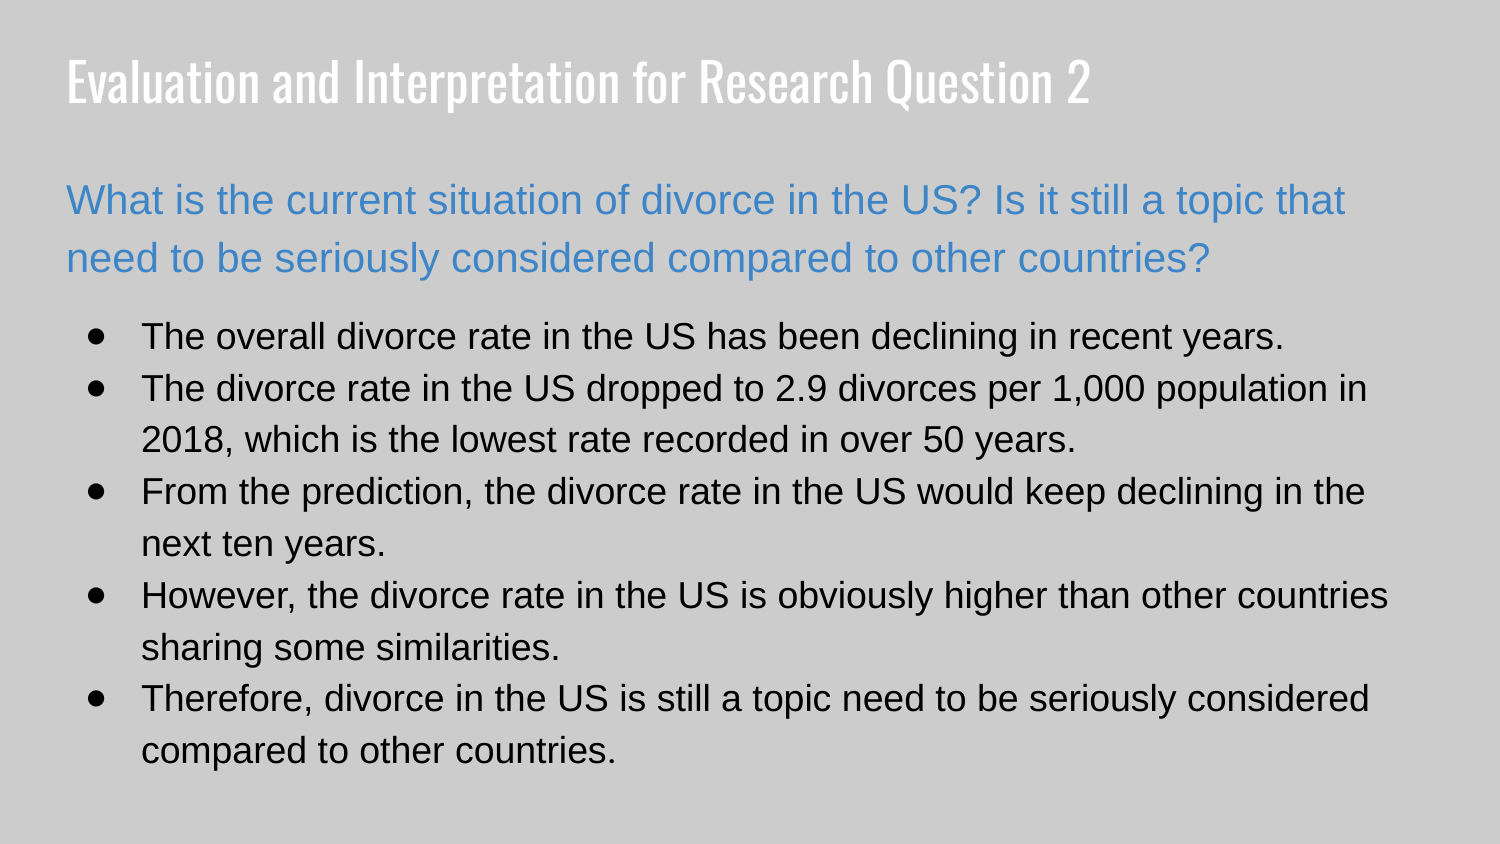

# Evaluation and Interpretation for Research Question 2
What is the current situation of divorce in the US? Is it still a topic that need to be seriously considered compared to other countries?
The overall divorce rate in the US has been declining in recent years.
The divorce rate in the US dropped to 2.9 divorces per 1,000 population in 2018, which is the lowest rate recorded in over 50 years.
From the prediction, the divorce rate in the US would keep declining in the next ten years.
However, the divorce rate in the US is obviously higher than other countries sharing some similarities.
Therefore, divorce in the US is still a topic need to be seriously considered compared to other countries.